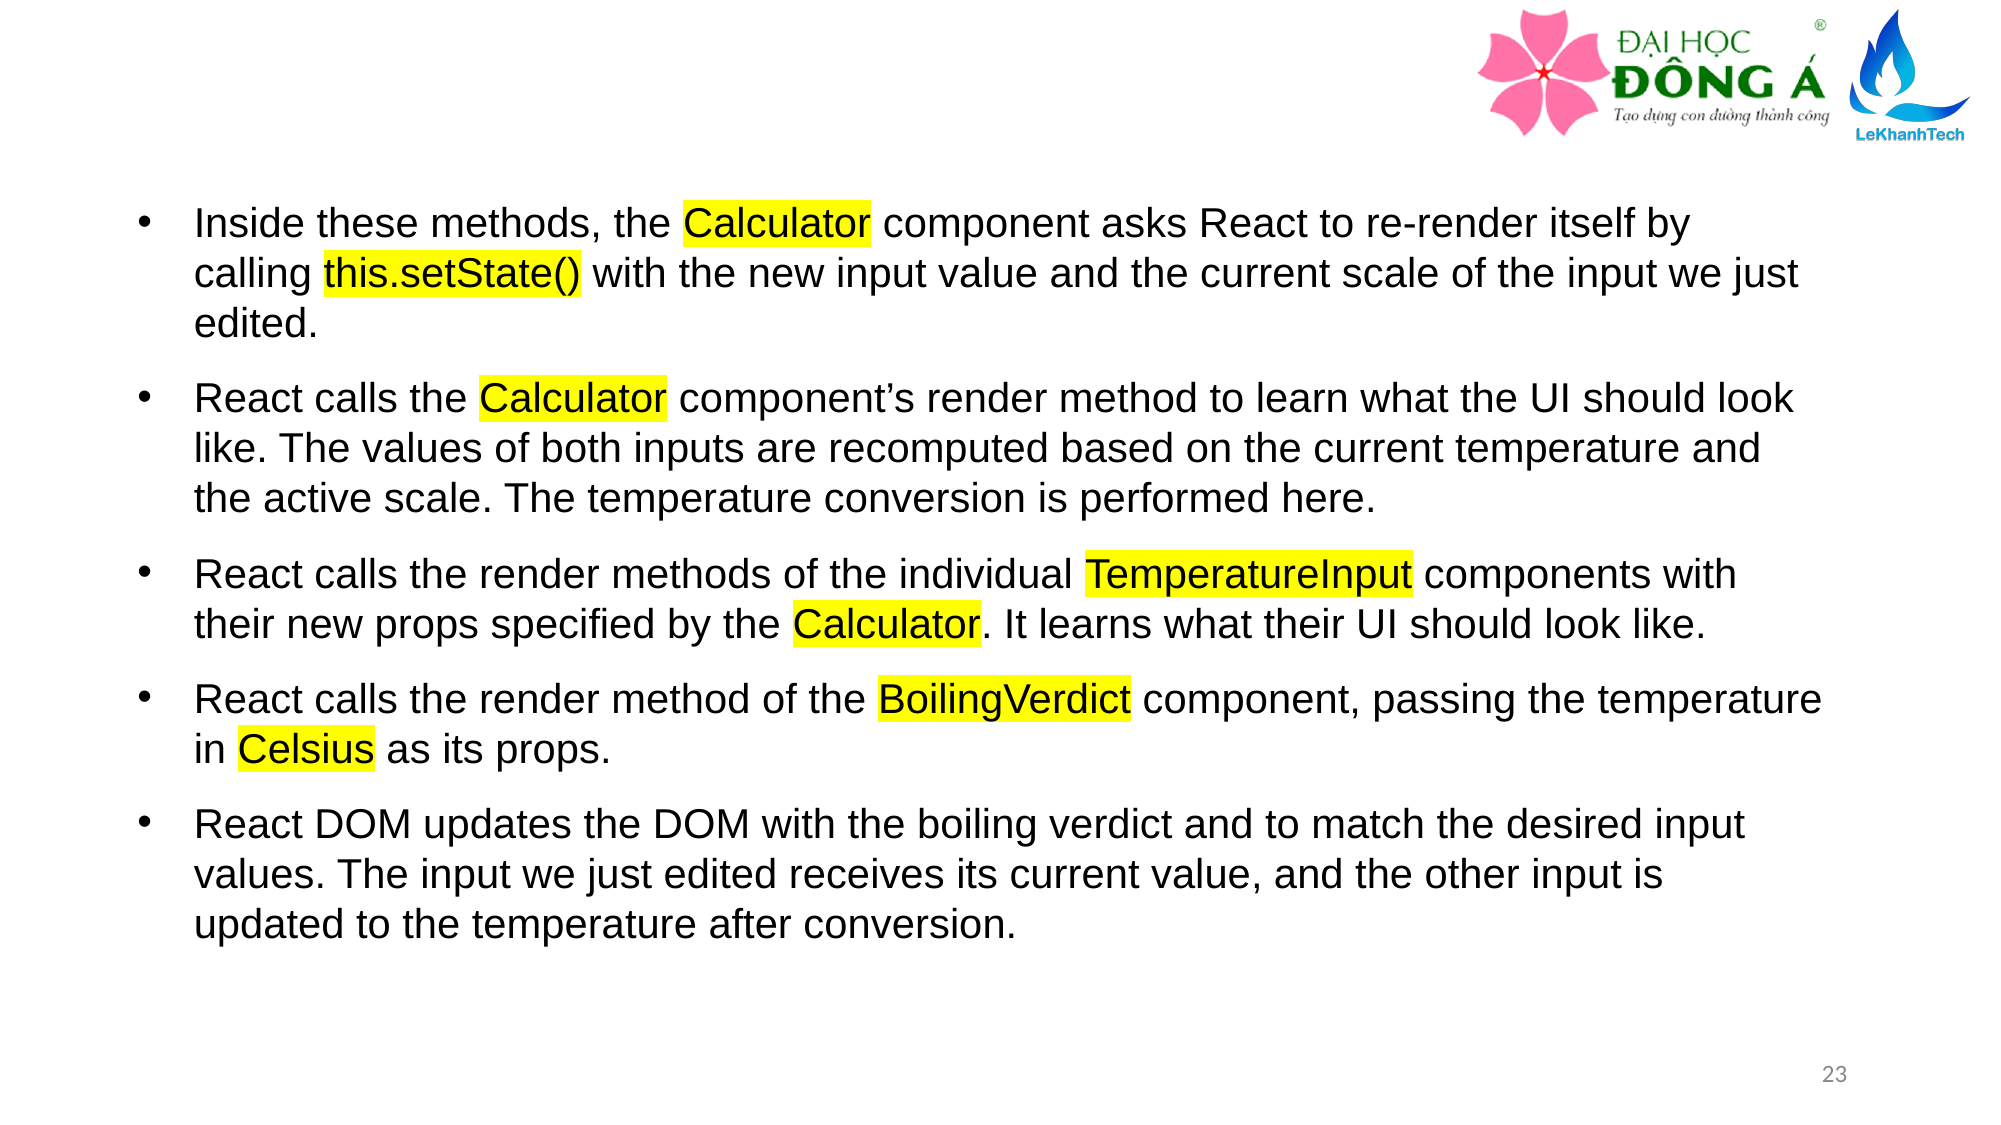

Inside these methods, the Calculator component asks React to re-render itself by calling this.setState() with the new input value and the current scale of the input we just edited.
React calls the Calculator component’s render method to learn what the UI should look like. The values of both inputs are recomputed based on the current temperature and the active scale. The temperature conversion is performed here.
React calls the render methods of the individual TemperatureInput components with their new props specified by the Calculator. It learns what their UI should look like.
React calls the render method of the BoilingVerdict component, passing the temperature in Celsius as its props.
React DOM updates the DOM with the boiling verdict and to match the desired input values. The input we just edited receives its current value, and the other input is updated to the temperature after conversion.
23